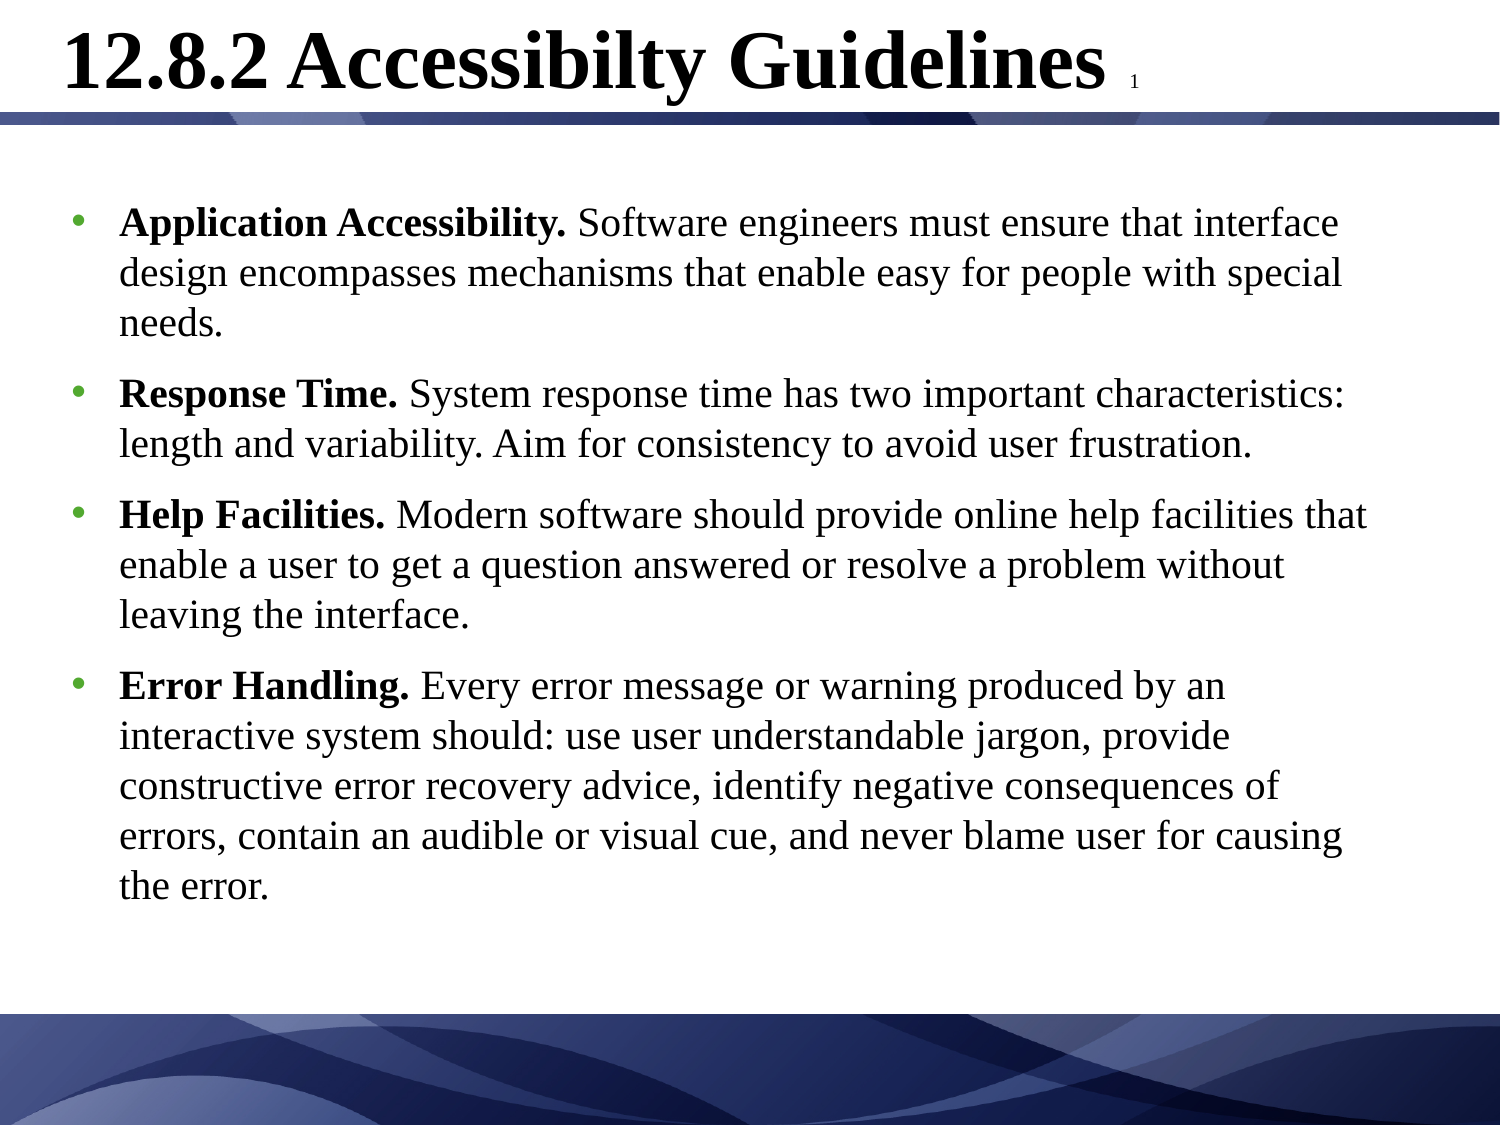

# 12.8.2 Accessibilty Guidelines 1
Application Accessibility. Software engineers must ensure that interface design encompasses mechanisms that enable easy for people with special needs.
Response Time. System response time has two important characteristics: length and variability. Aim for consistency to avoid user frustration.
Help Facilities. Modern software should provide online help facilities that enable a user to get a question answered or resolve a problem without leaving the interface.
Error Handling. Every error message or warning produced by an interactive system should: use user understandable jargon, provide constructive error recovery advice, identify negative consequences of errors, contain an audible or visual cue, and never blame user for causing the error.
295